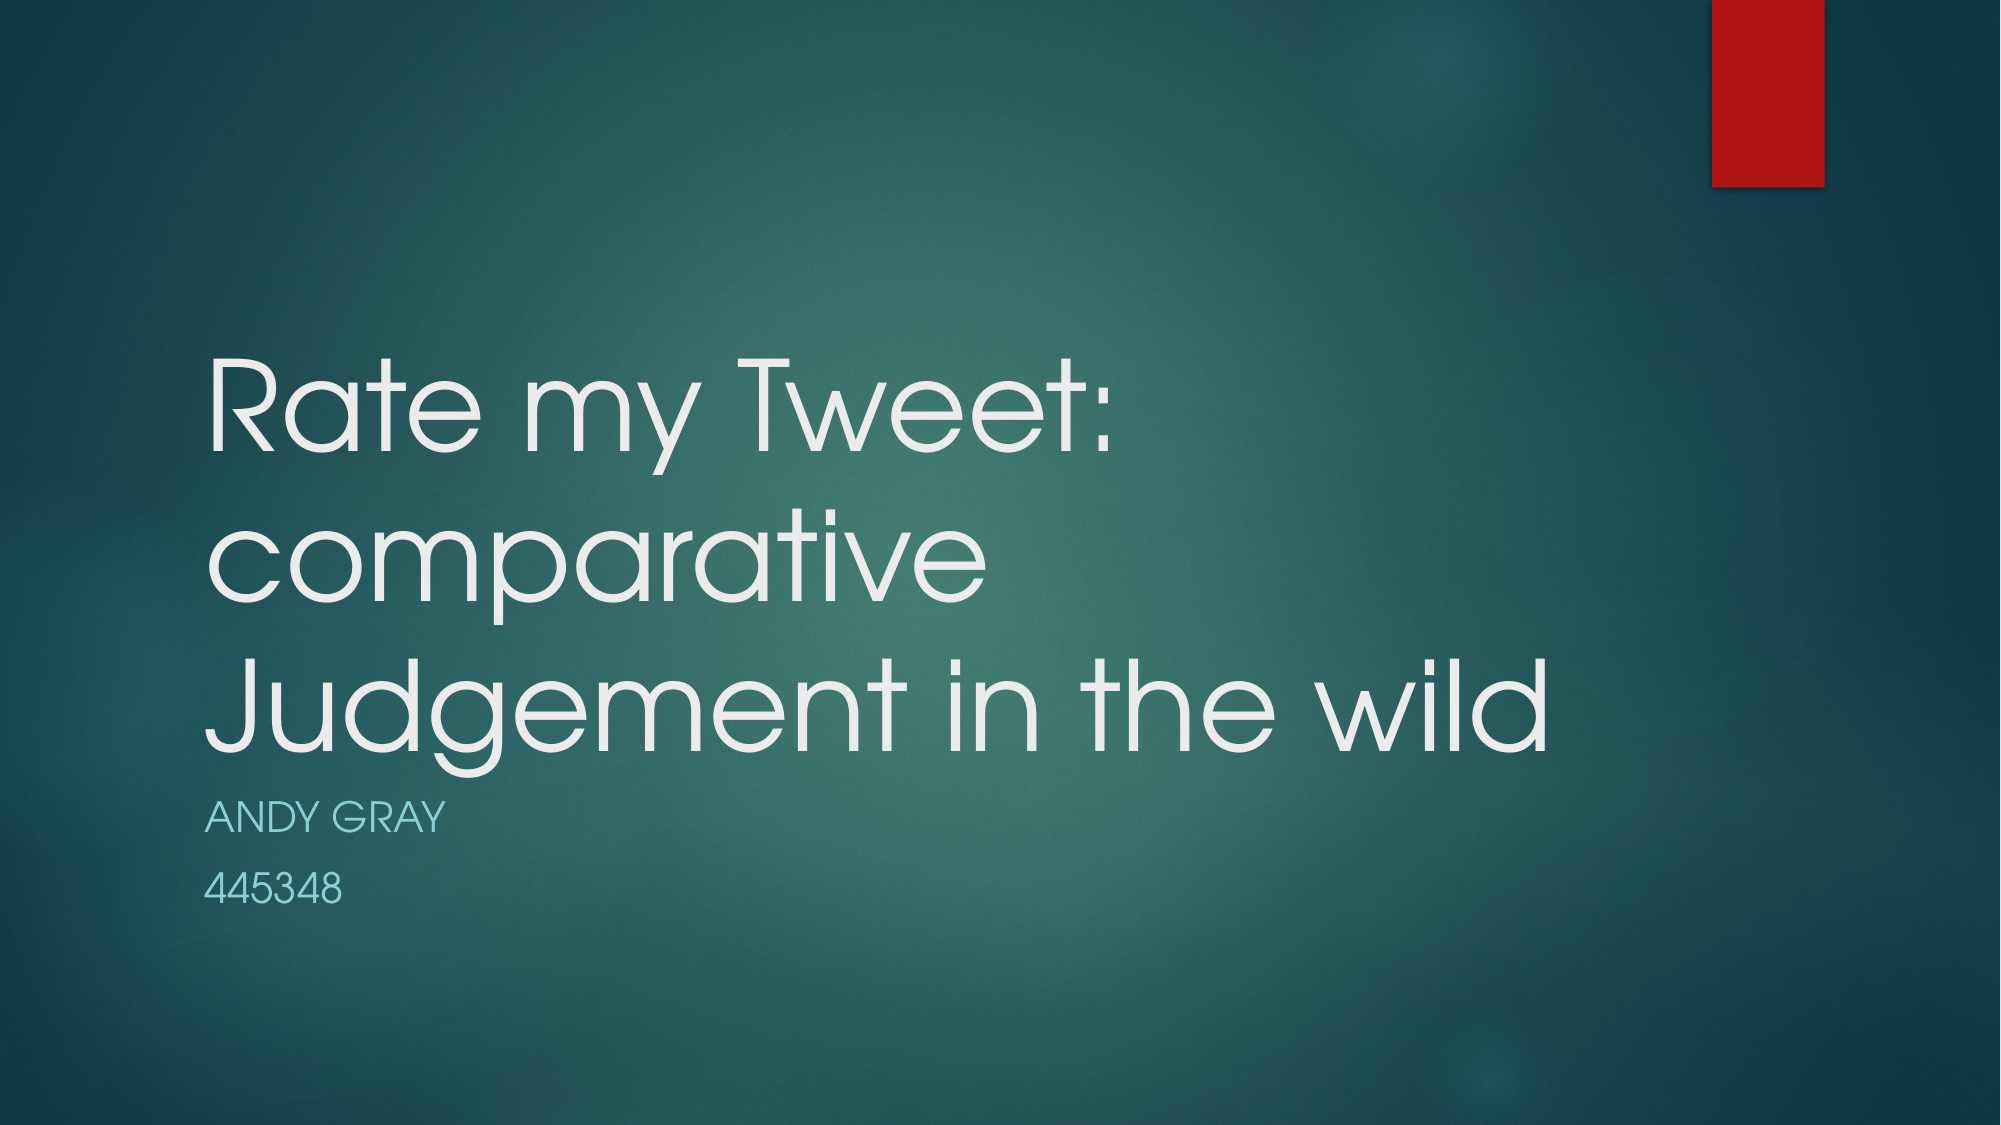

# Rate my Tweet: comparative Judgement in the wild
Andy Gray
445348